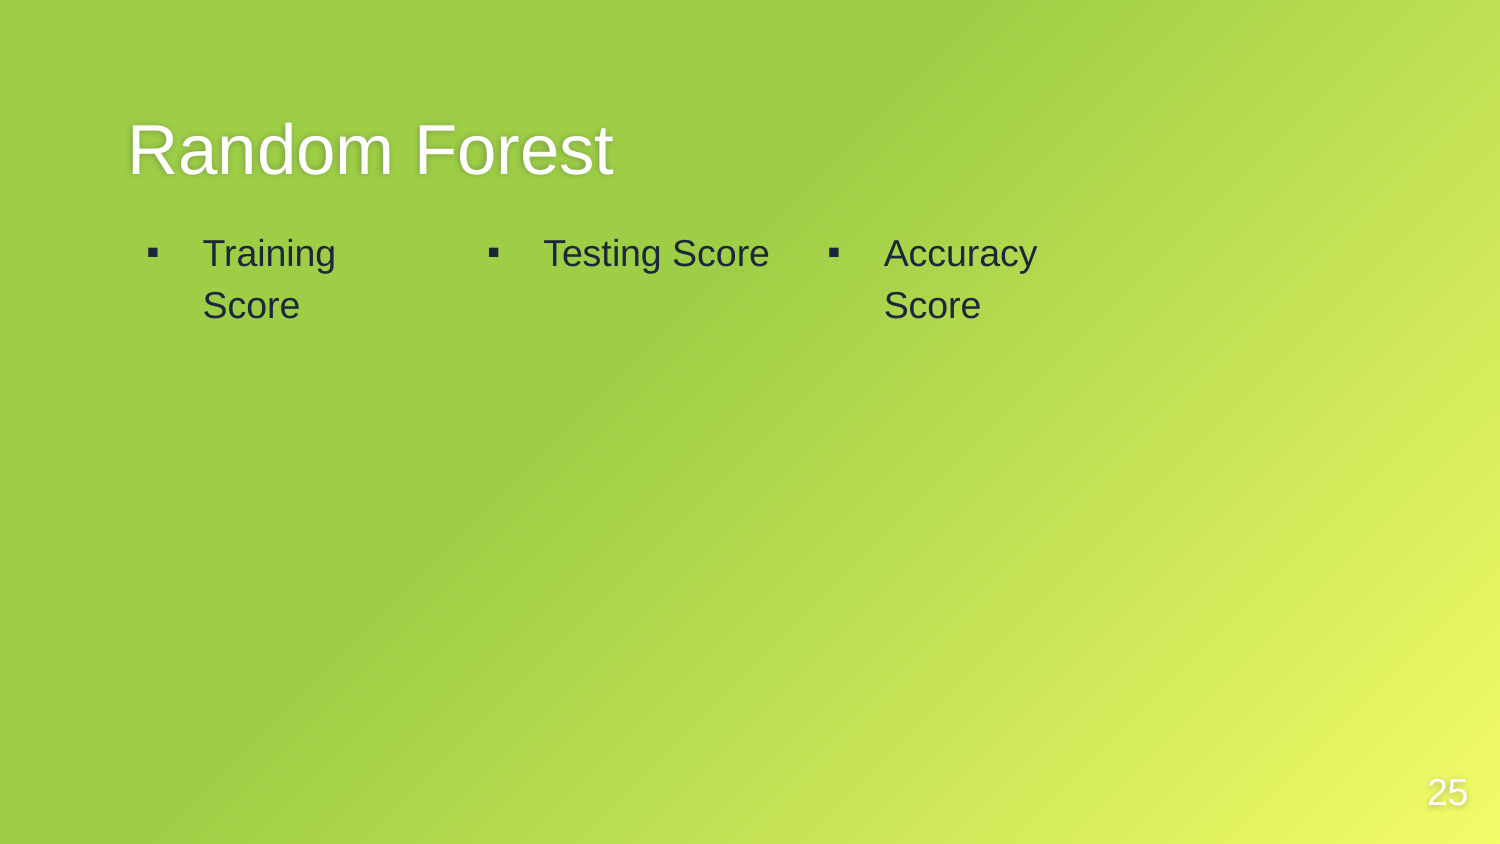

# Random Forest
Training Score
Testing Score
Accuracy Score
25